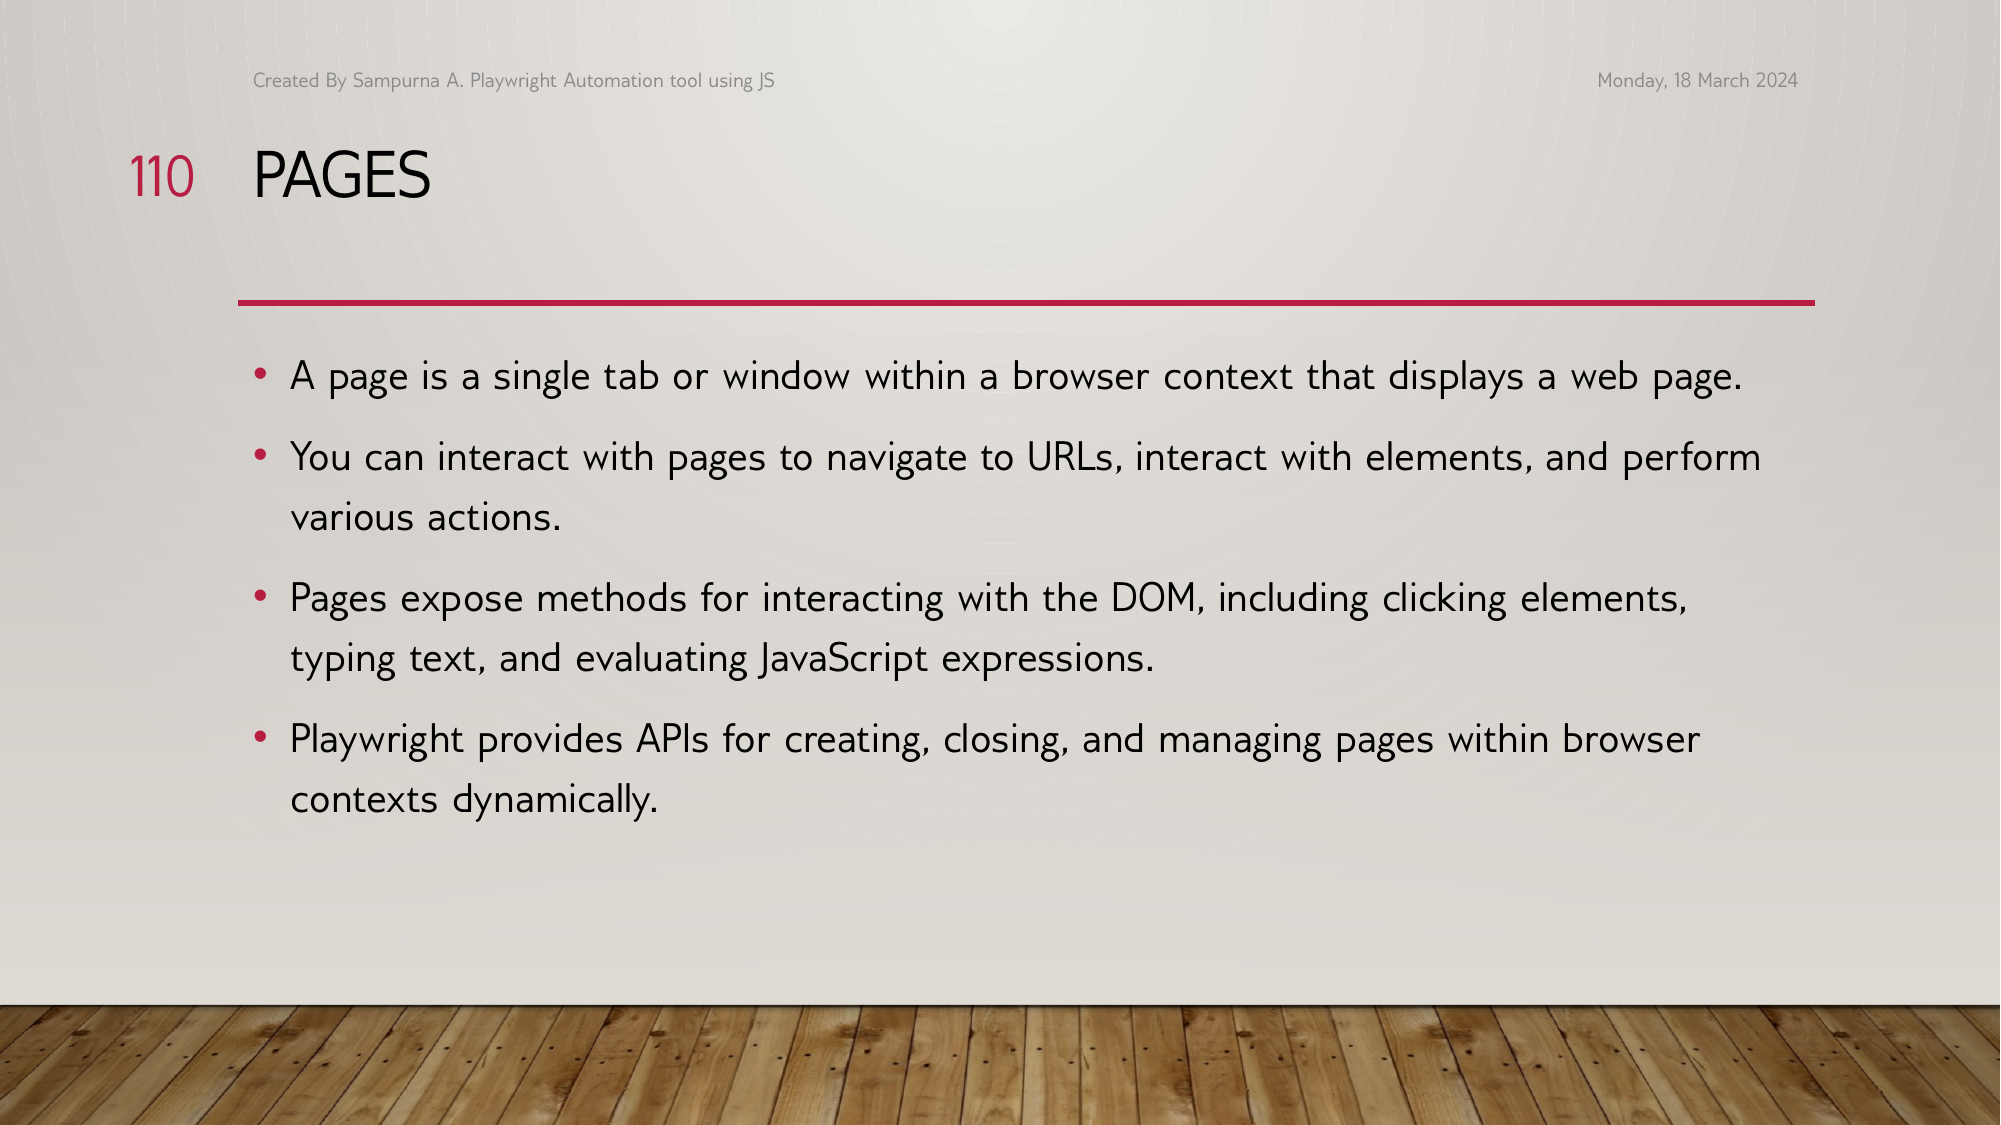

Created By Sampurna A. Playwright Automation tool using JS
Monday, 18 March 2024
110
# Pages
A page is a single tab or window within a browser context that displays a web page.
You can interact with pages to navigate to URLs, interact with elements, and perform various actions.
Pages expose methods for interacting with the DOM, including clicking elements, typing text, and evaluating JavaScript expressions.
Playwright provides APIs for creating, closing, and managing pages within browser contexts dynamically.